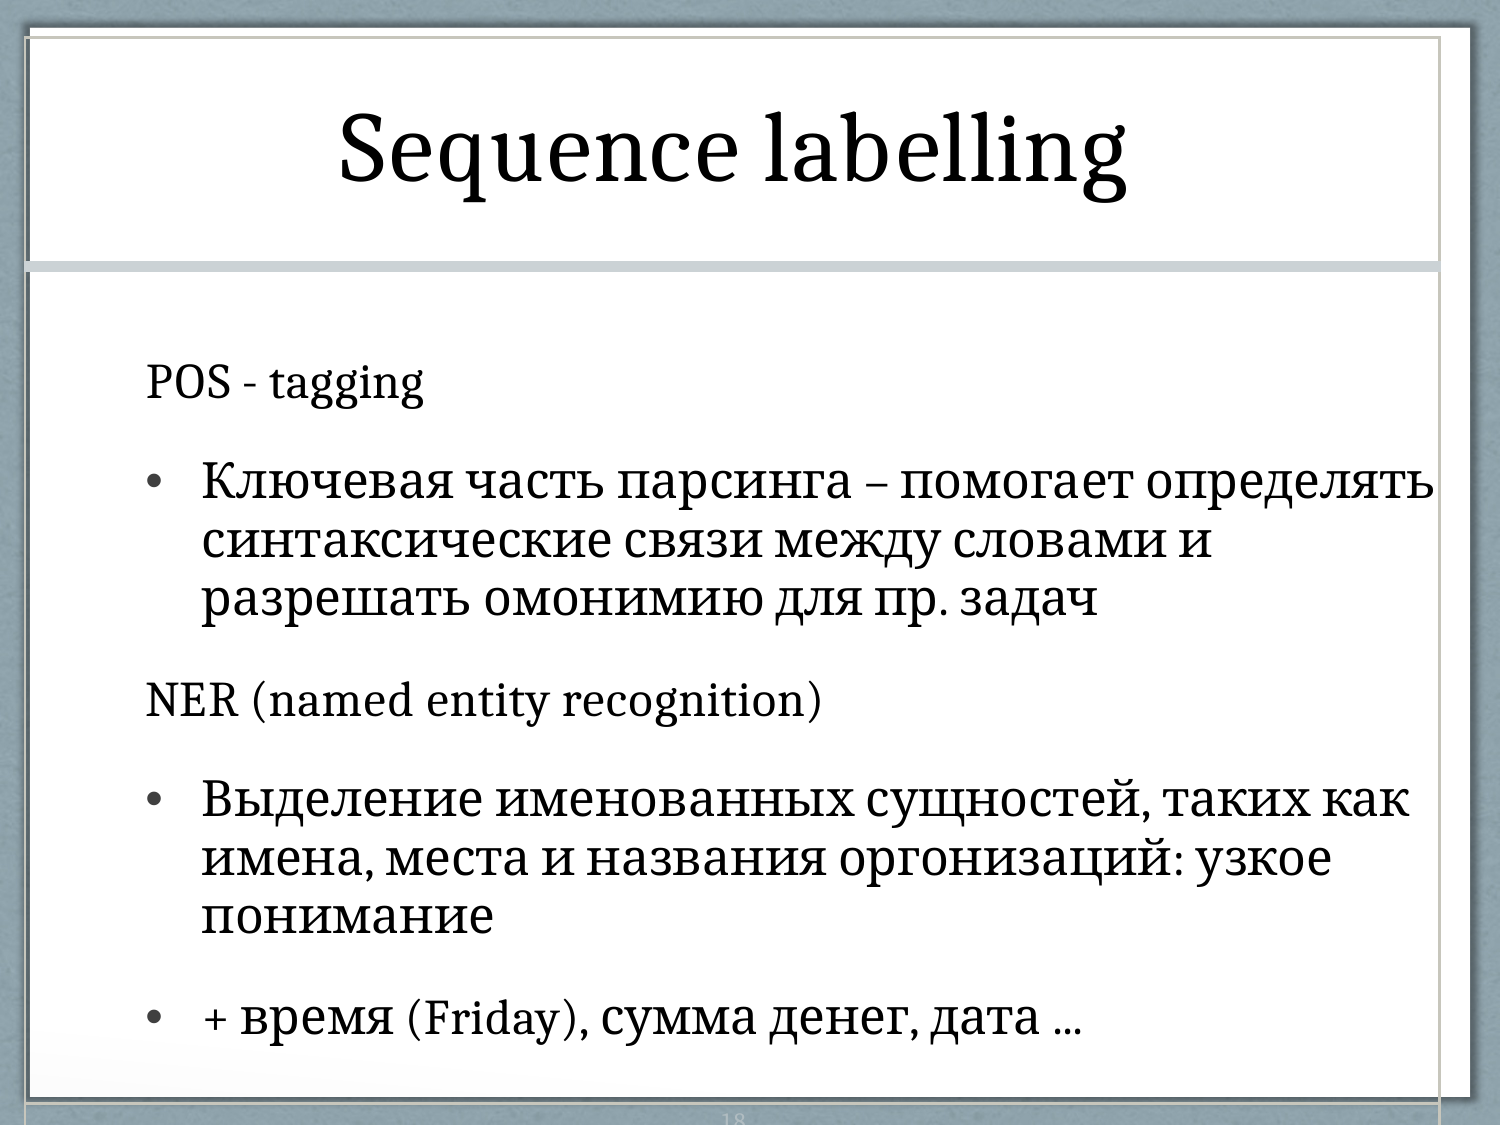

| Sequence labelling |
| --- |
| POS - tagging Ключевая часть парсинга – помогает определять синтаксические связи между словами и разрешать омонимию для пр. задач NER (named entity recognition) Выделение именованных сущностей, таких как имена, места и названия оргонизаций: узкое понимание + время (Friday), сумма денег, дата ... |
| 18 |